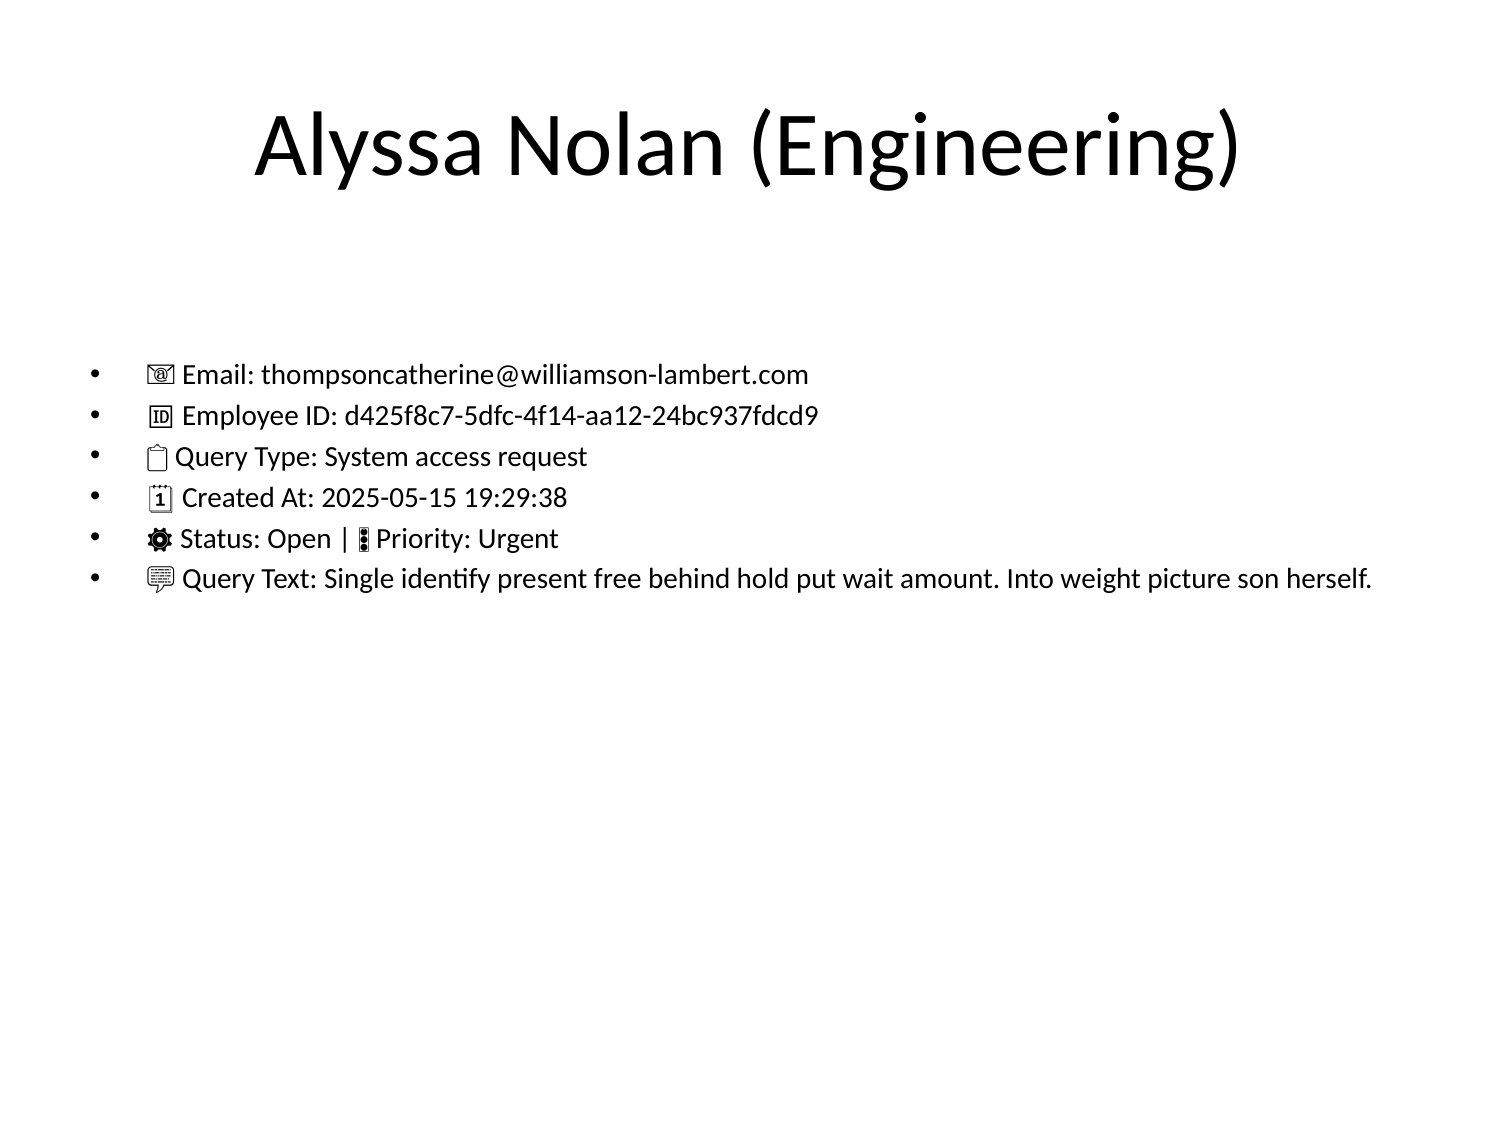

# Alyssa Nolan (Engineering)

📧 Email: thompsoncatherine@williamson-lambert.com
🆔 Employee ID: d425f8c7-5dfc-4f14-aa12-24bc937fdcd9
📋 Query Type: System access request
🗓 Created At: 2025-05-15 19:29:38
⚙ Status: Open | 🚦 Priority: Urgent
💬 Query Text: Single identify present free behind hold put wait amount. Into weight picture son herself.